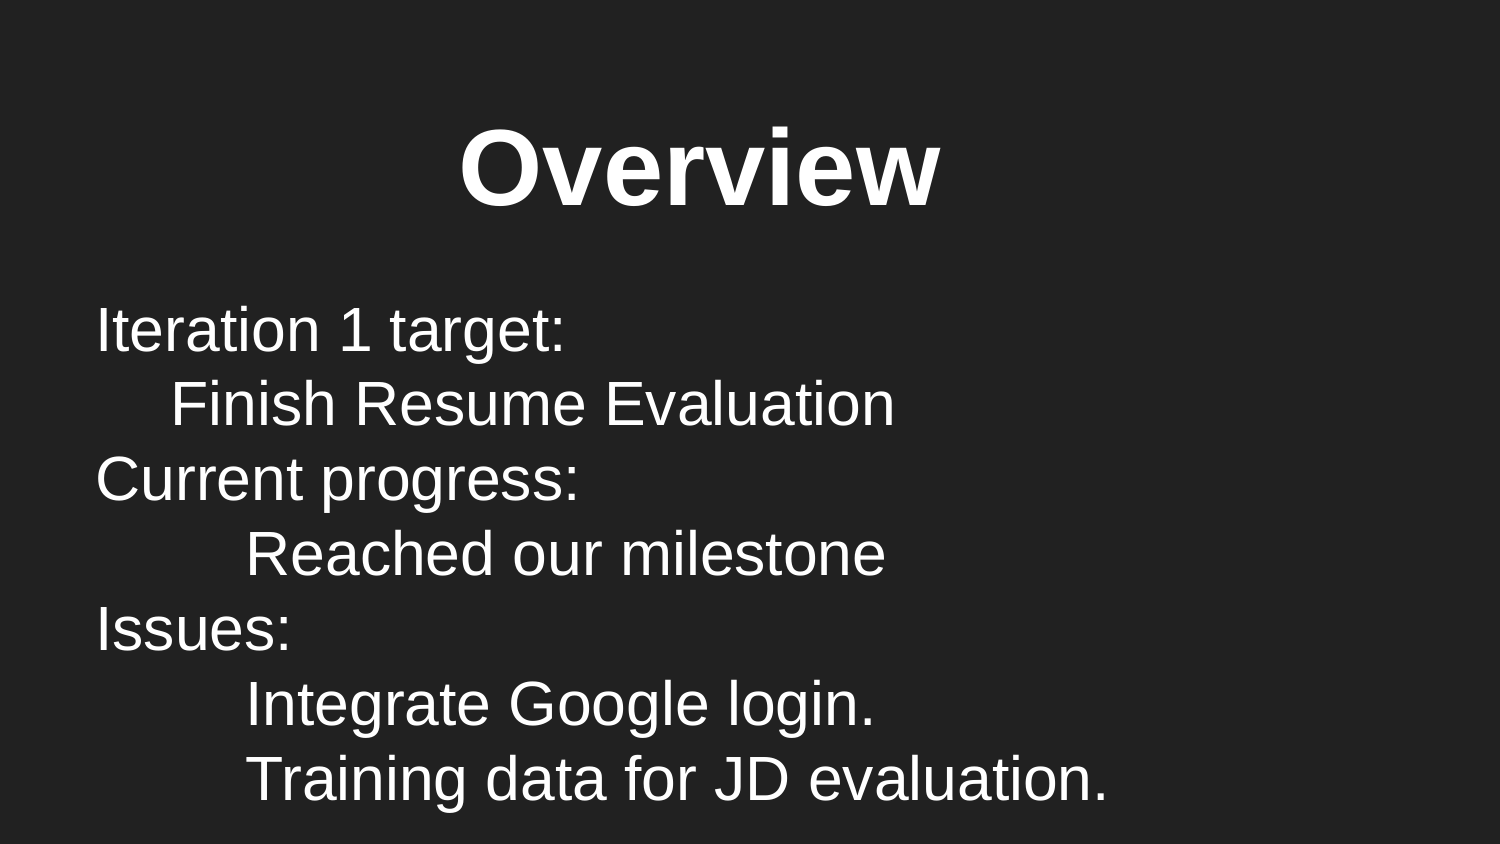

Overview
Iteration 1 target:
Finish Resume Evaluation
Current progress:
	Reached our milestone
Issues:
	Integrate Google login.
	Training data for JD evaluation.